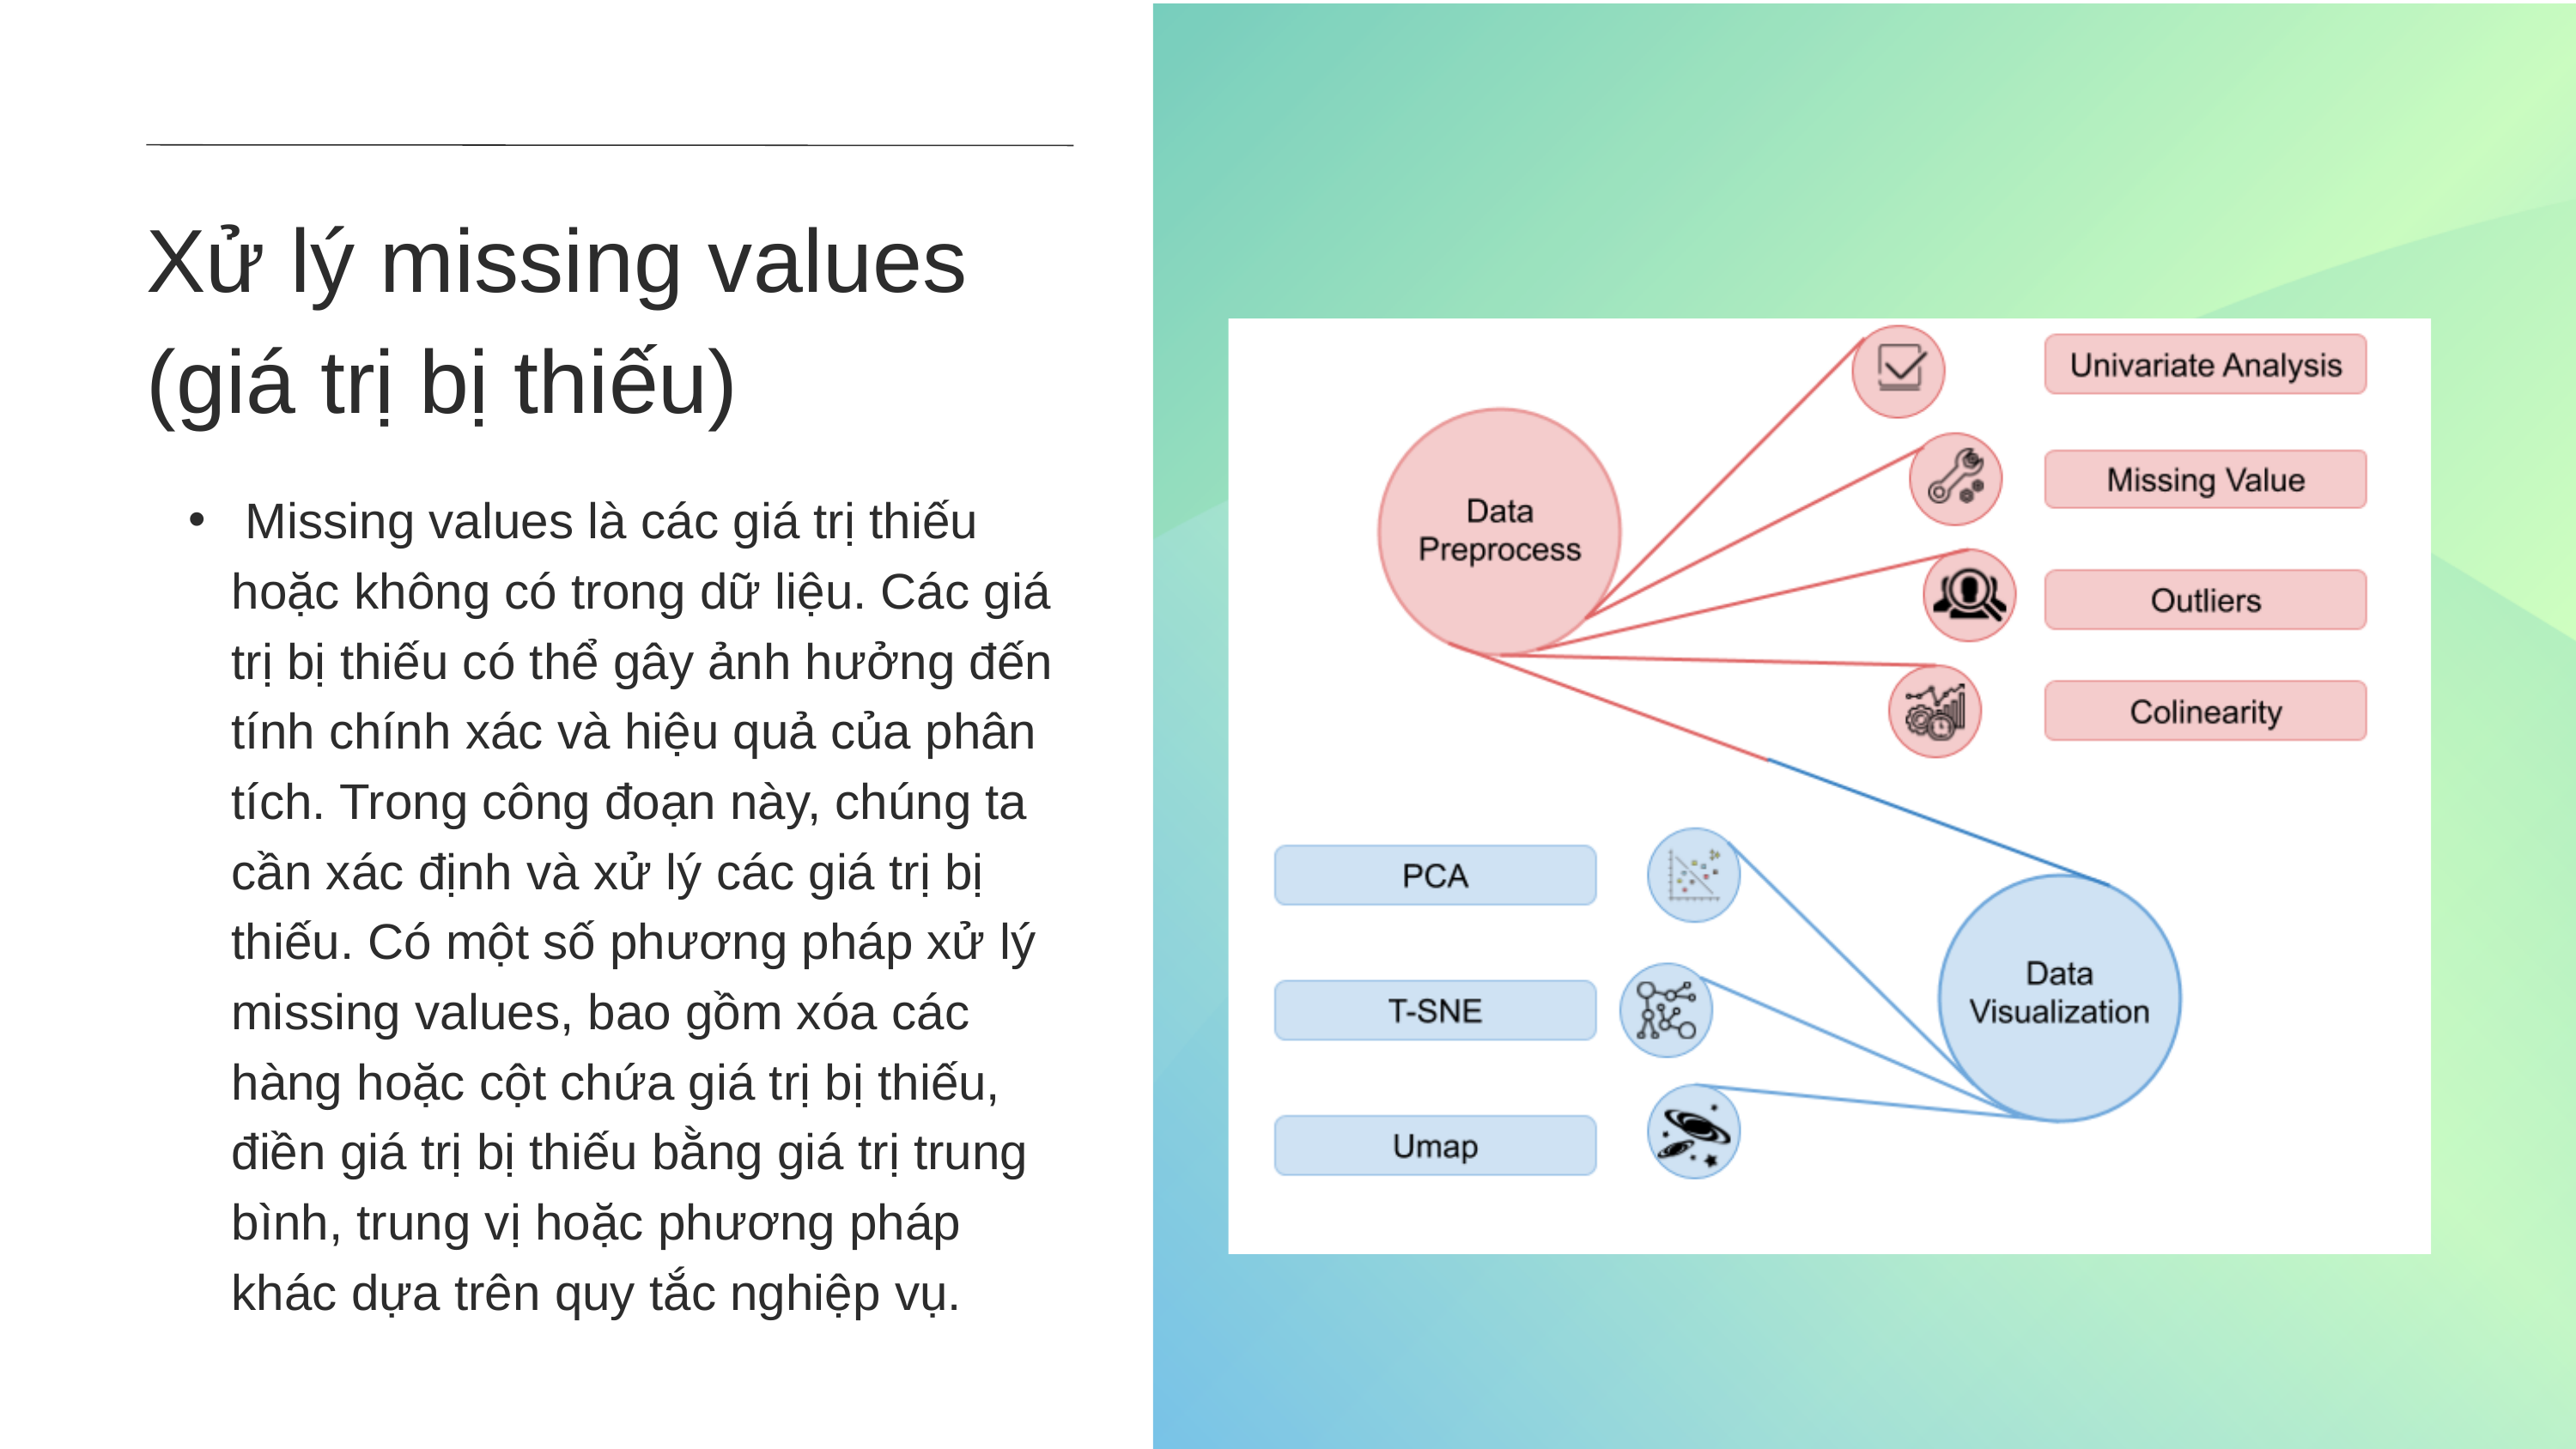

Xử lý missing values (giá trị bị thiếu)

 Missing values là các giá trị thiếu hoặc không có trong dữ liệu. Các giá trị bị thiếu có thể gây ảnh hưởng đến tính chính xác và hiệu quả của phân tích. Trong công đoạn này, chúng ta cần xác định và xử lý các giá trị bị thiếu. Có một số phương pháp xử lý missing values, bao gồm xóa các hàng hoặc cột chứa giá trị bị thiếu, điền giá trị bị thiếu bằng giá trị trung bình, trung vị hoặc phương pháp khác dựa trên quy tắc nghiệp vụ.